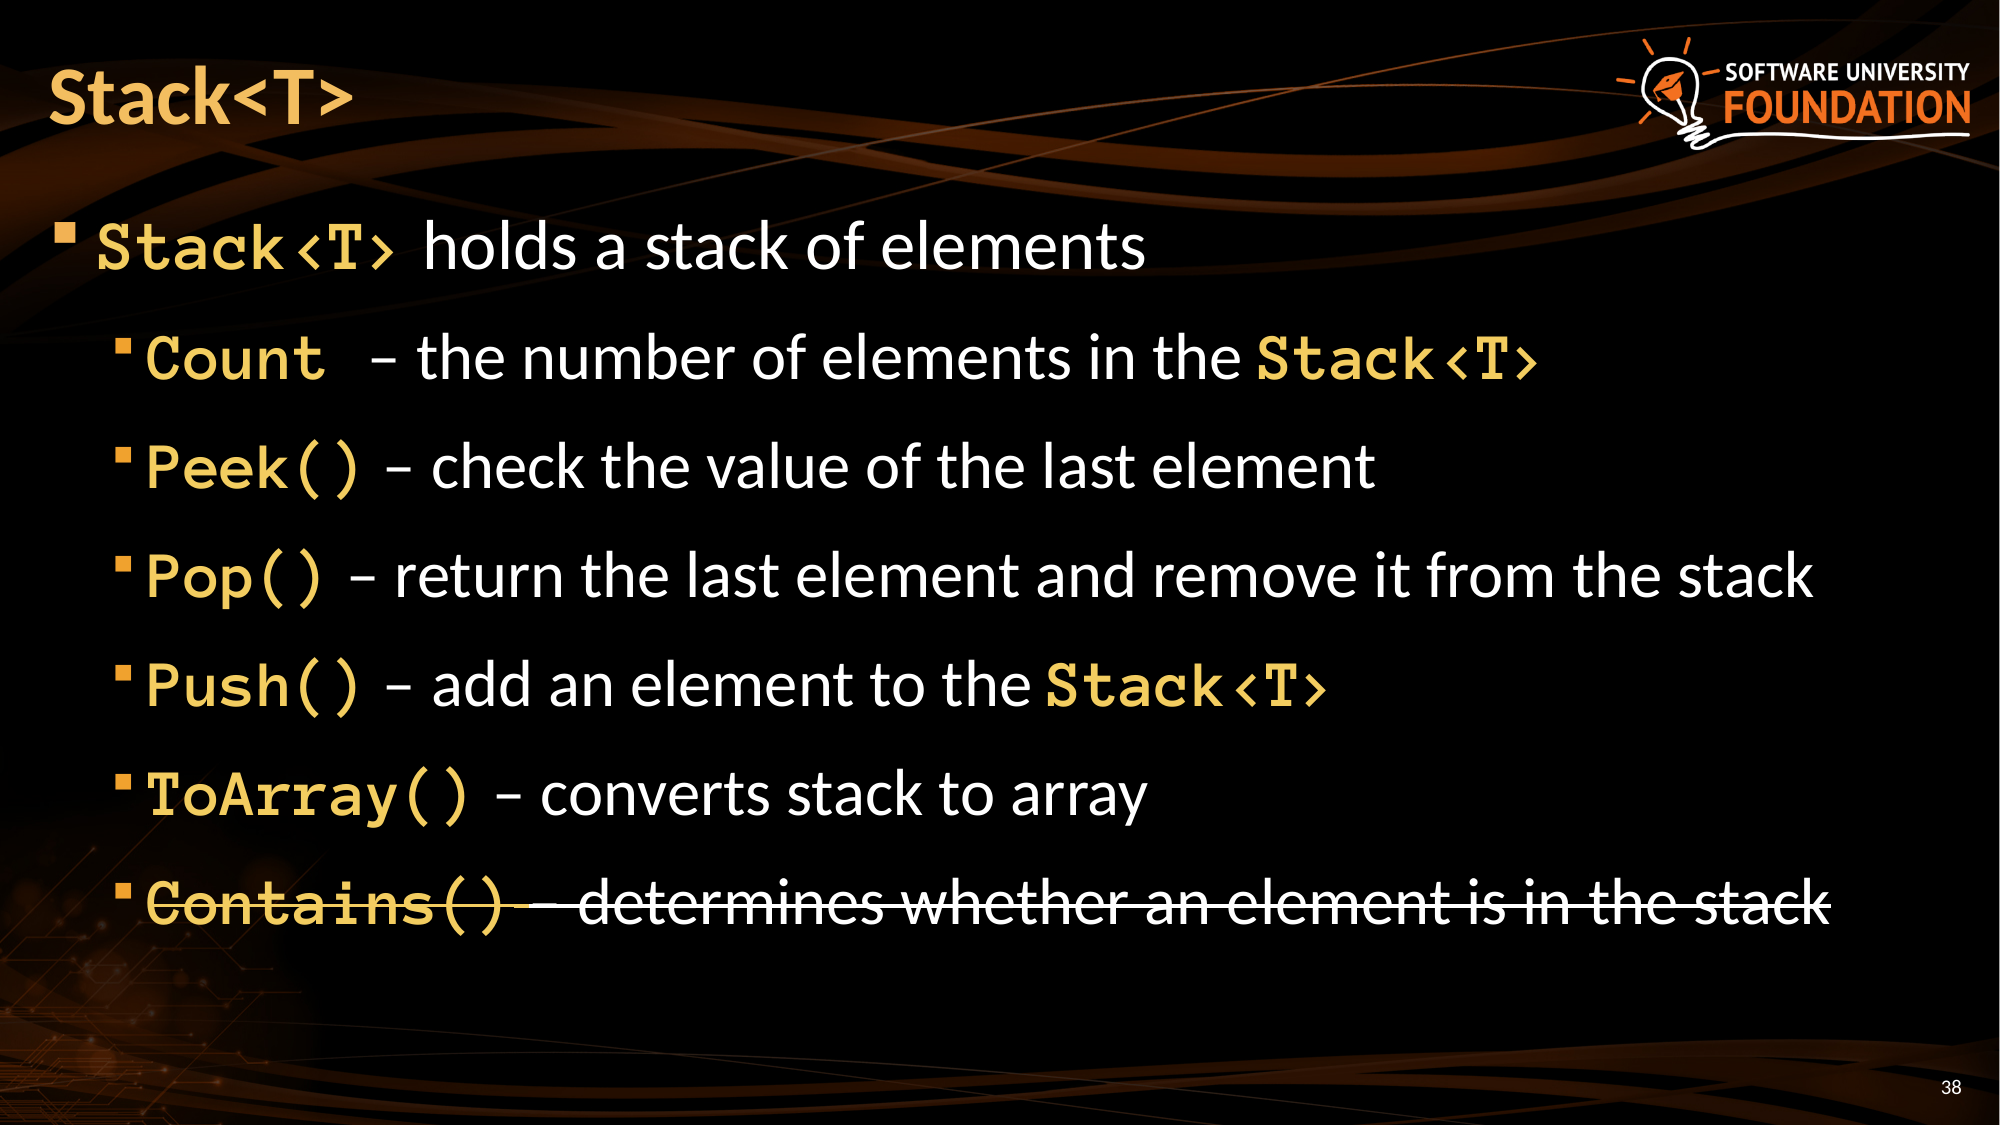

# Stack<T>
Stack<T> holds a stack of elements
Count – the number of elements in the Stack<T>
Peek() – check the value of the last element
Pop() – return the last element and remove it from the stack
Push() – add an element to the Stack<T>
ToArray() – converts stack to array
Contains() – determines whether an element is in the stack
38